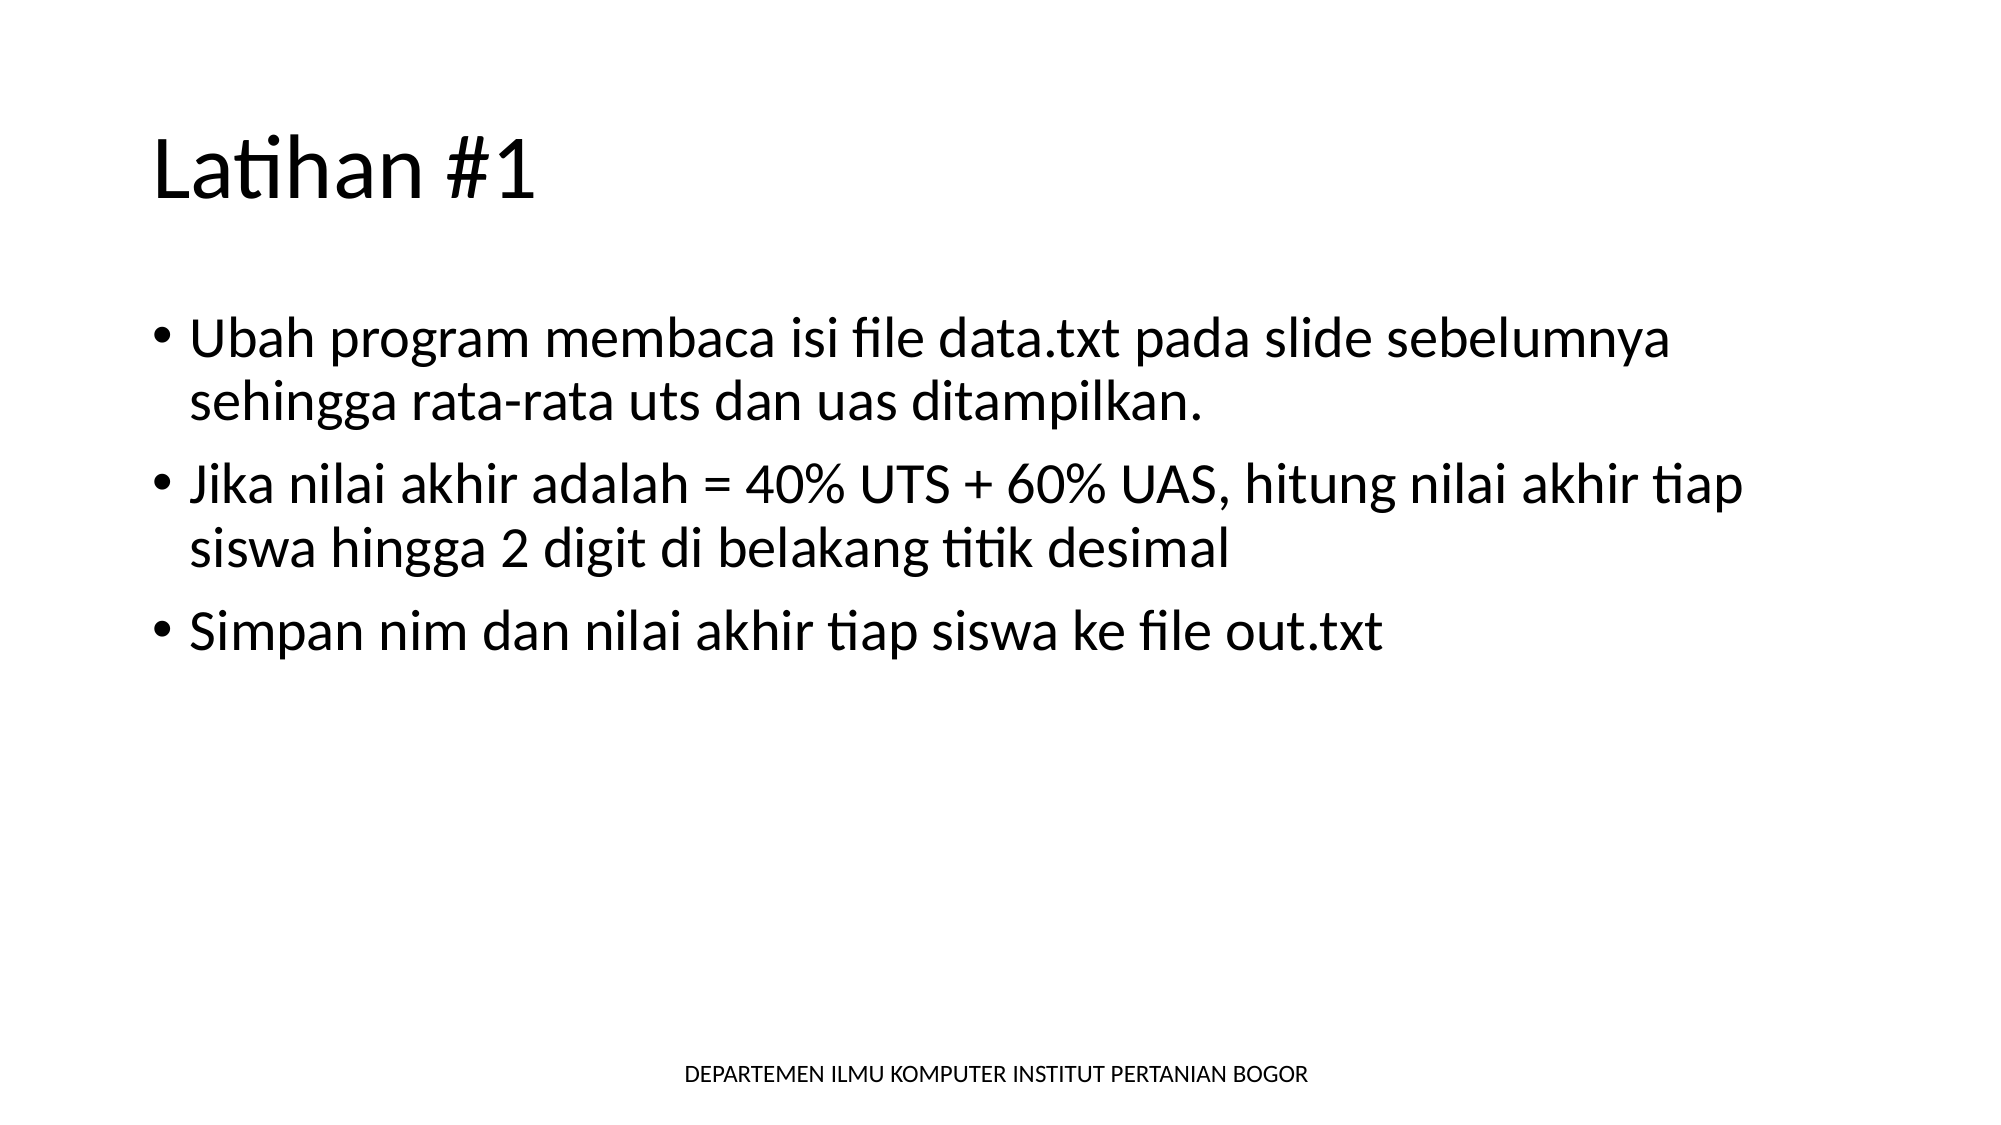

# Latihan #1
Ubah program membaca isi file data.txt pada slide sebelumnya sehingga rata-rata uts dan uas ditampilkan.
Jika nilai akhir adalah = 40% UTS + 60% UAS, hitung nilai akhir tiap siswa hingga 2 digit di belakang titik desimal
Simpan nim dan nilai akhir tiap siswa ke file out.txt
DEPARTEMEN ILMU KOMPUTER INSTITUT PERTANIAN BOGOR